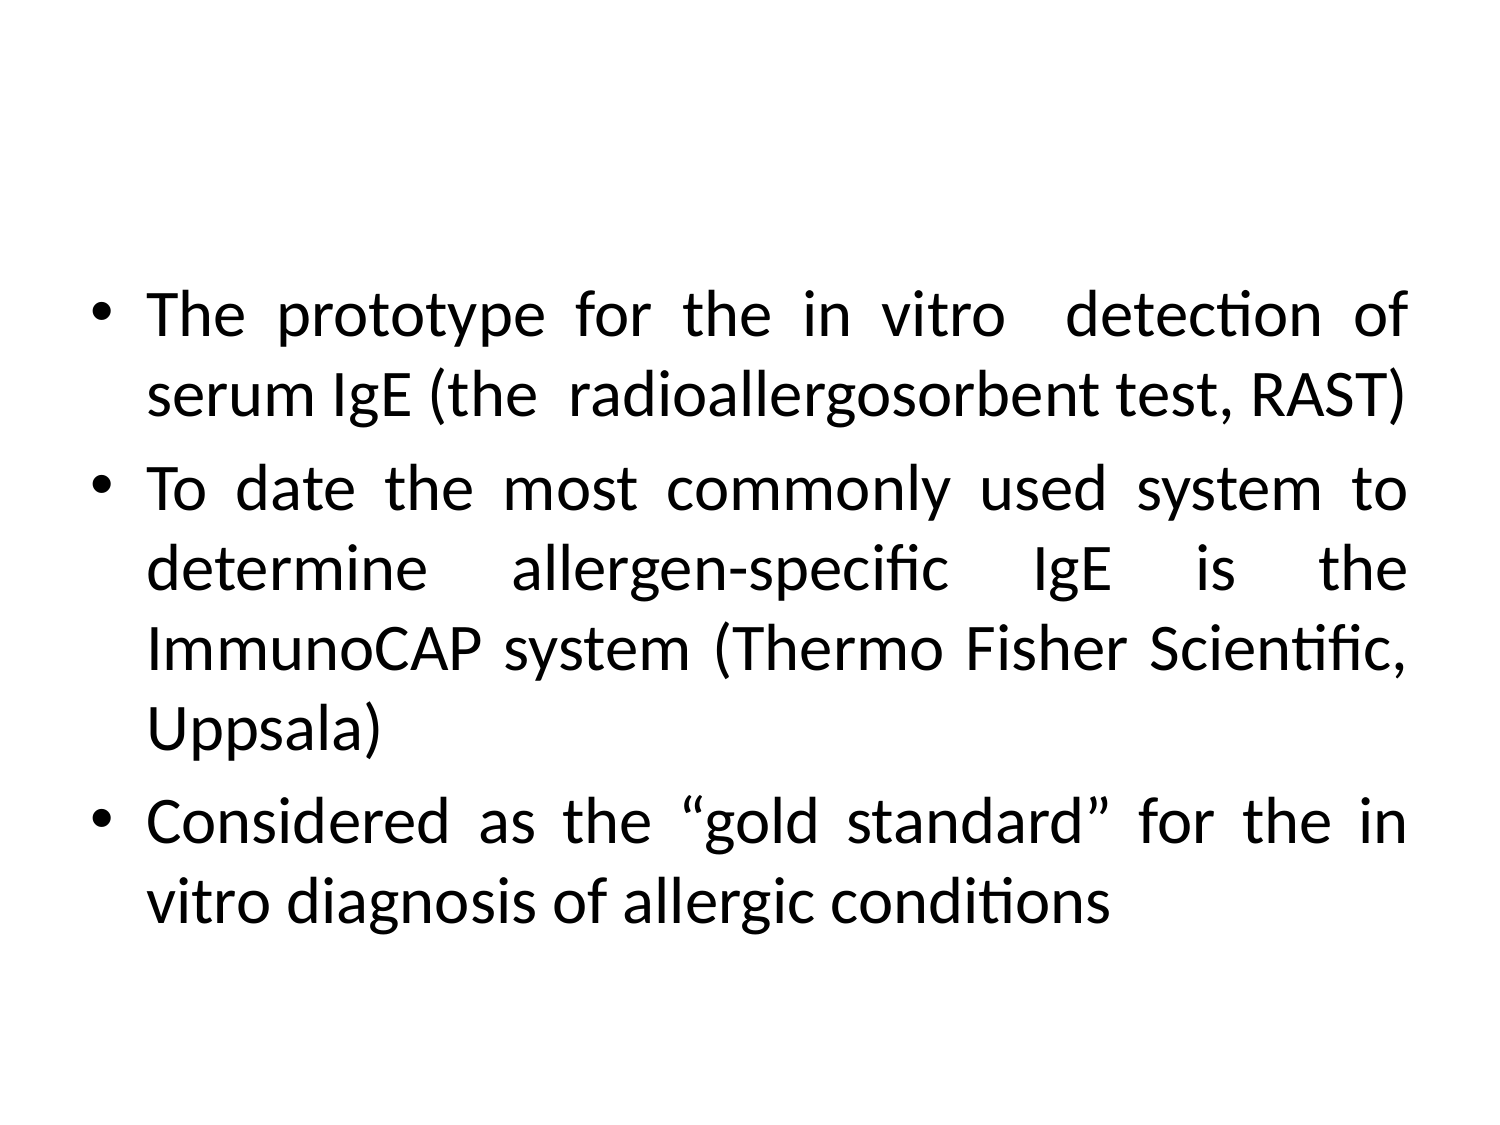

#
The prototype for the in vitro  detection of serum IgE (the  radioallergosorbent test, RAST)
To date the most commonly used system to determine allergen-specific IgE is the ImmunoCAP system (Thermo Fisher Scientific, Uppsala)
Considered as the “gold standard” for the in vitro diagnosis of allergic conditions